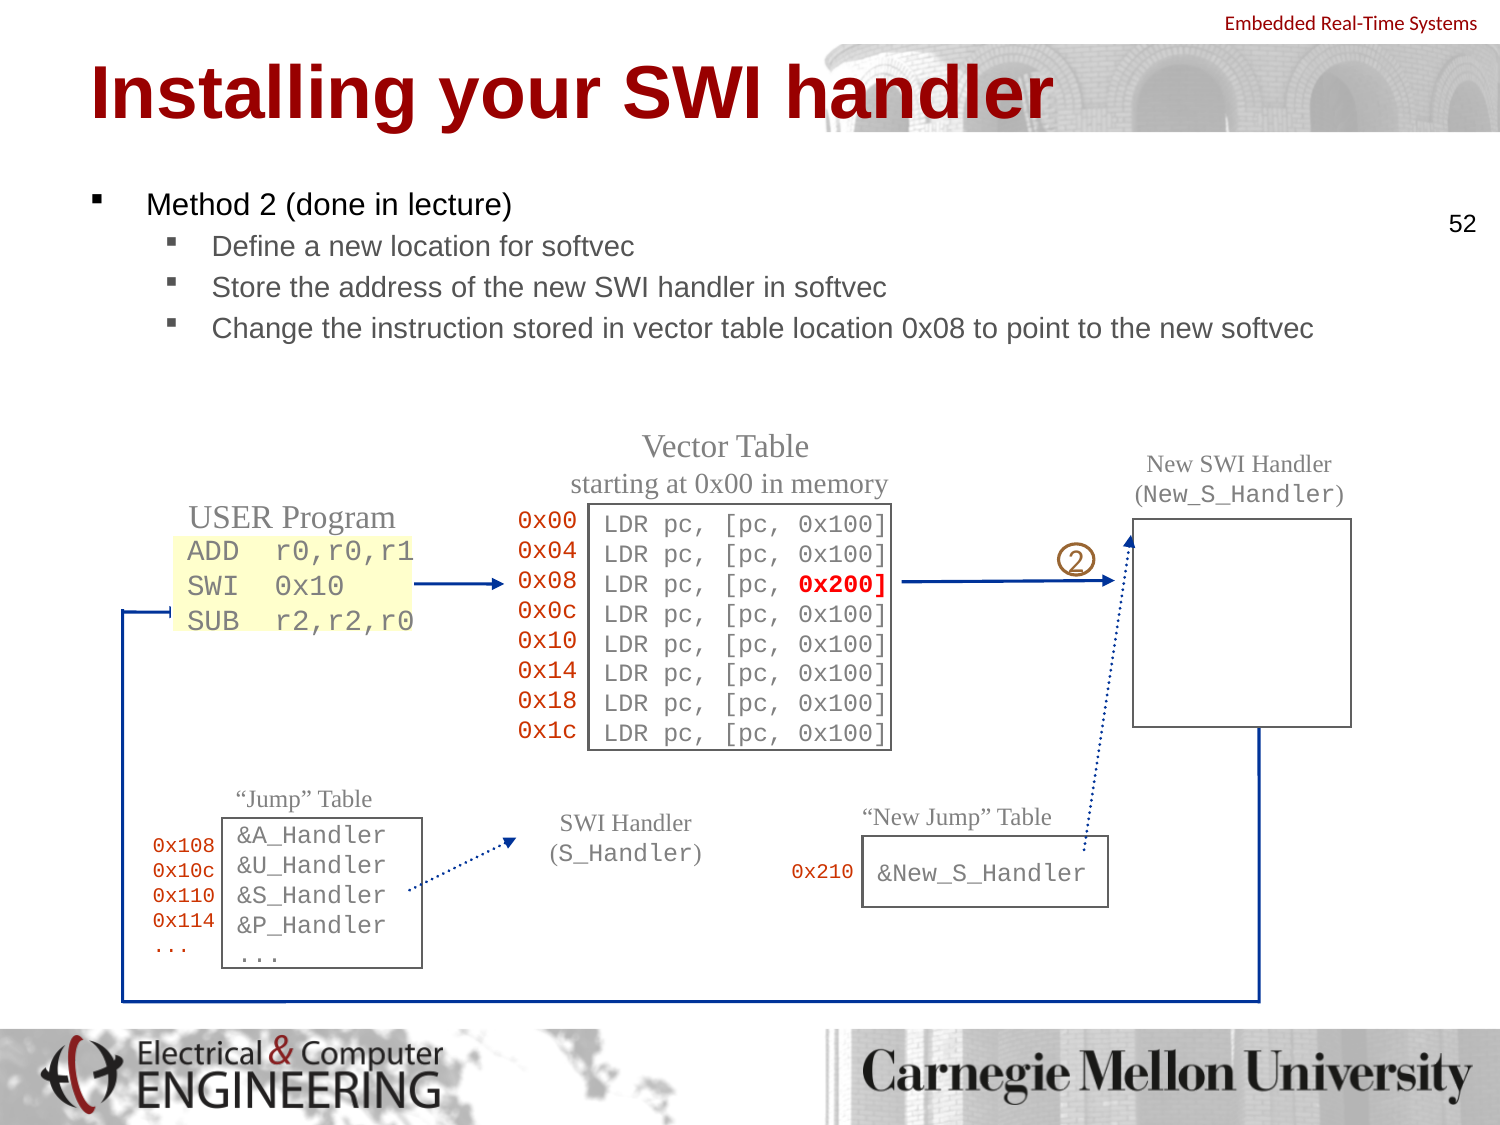

# Installing your SWI handler
Method 2 (done in lecture)
Define a new location for softvec
Store the address of the new SWI handler in softvec
Change the instruction stored in vector table location 0x08 to point to the new softvec

52
Vector Table
starting at 0x00 in memory
New SWI Handler
(New_S_Handler)
USER Program
ADD  r0,r0,r1
SWI  0x10
SUB  r2,r2,r0
0x00
0x04
0x08
0x0c
0x10
0x14
0x18
0x1c
LDR pc, [pc, 0x100]
LDR pc, [pc, 0x100]
LDR pc, [pc, 0x200]
LDR pc, [pc, 0x100]
LDR pc, [pc, 0x100]
LDR pc, [pc, 0x100]
LDR pc, [pc, 0x100]
LDR pc, [pc, 0x100]

2

“Jump” Table
&A_Handler
&U_Handler
&S_Handler
&P_Handler
...
0x108
0x10c
0x110
0x114
...

“New Jump” Table
SWI Handler
(S_Handler)
&New_S_Handler

0x210